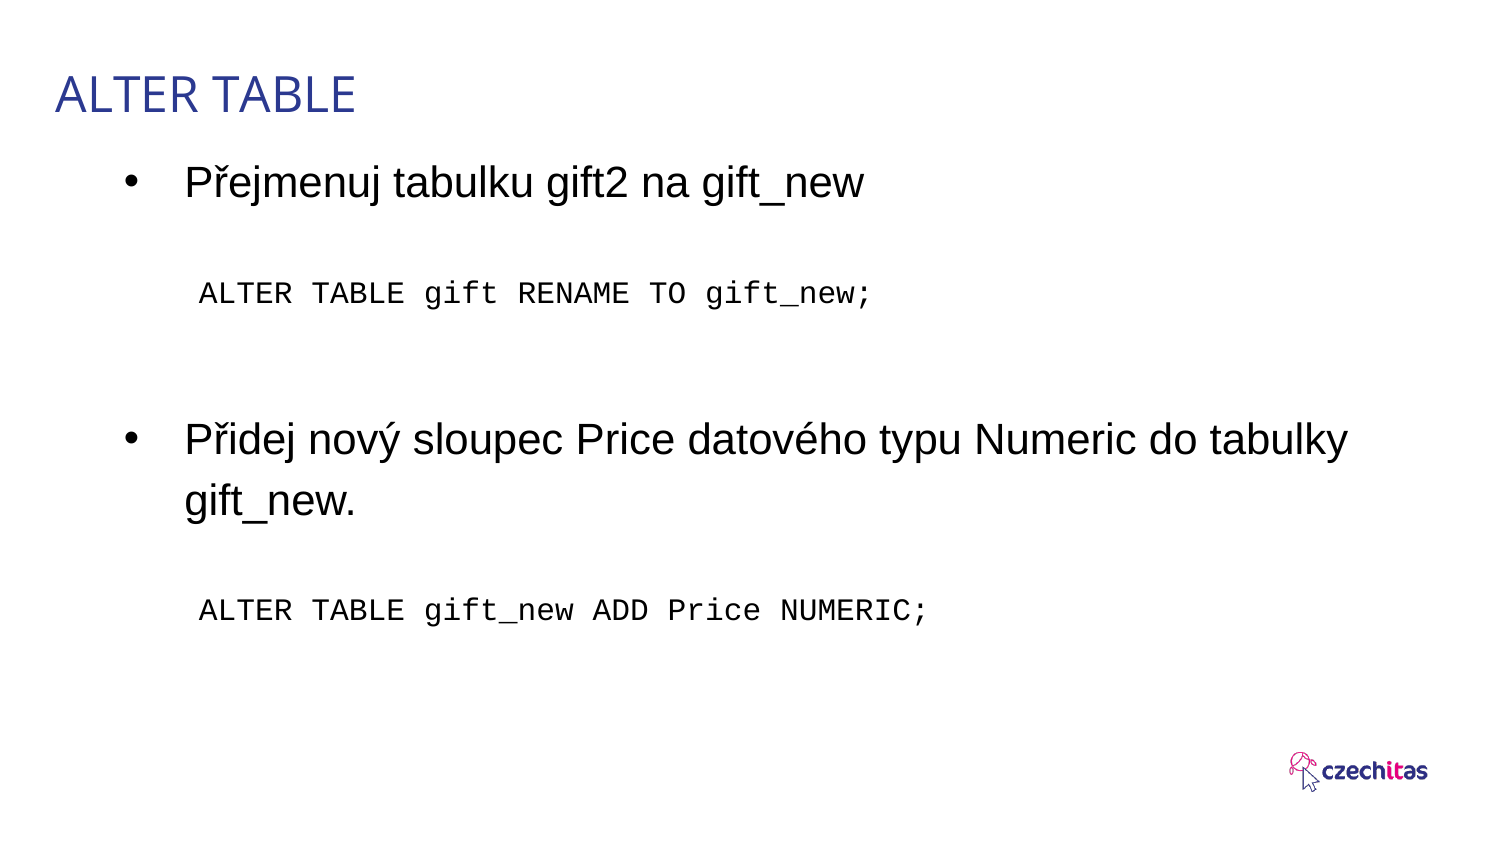

# ALTER TABLE
Přejmenuj tabulku gift2 na gift_new

ALTER TABLE gift RENAME TO gift_new;

Přidej nový sloupec Price datového typu Numeric do tabulky gift_new.

ALTER TABLE gift_new ADD Price NUMERIC;